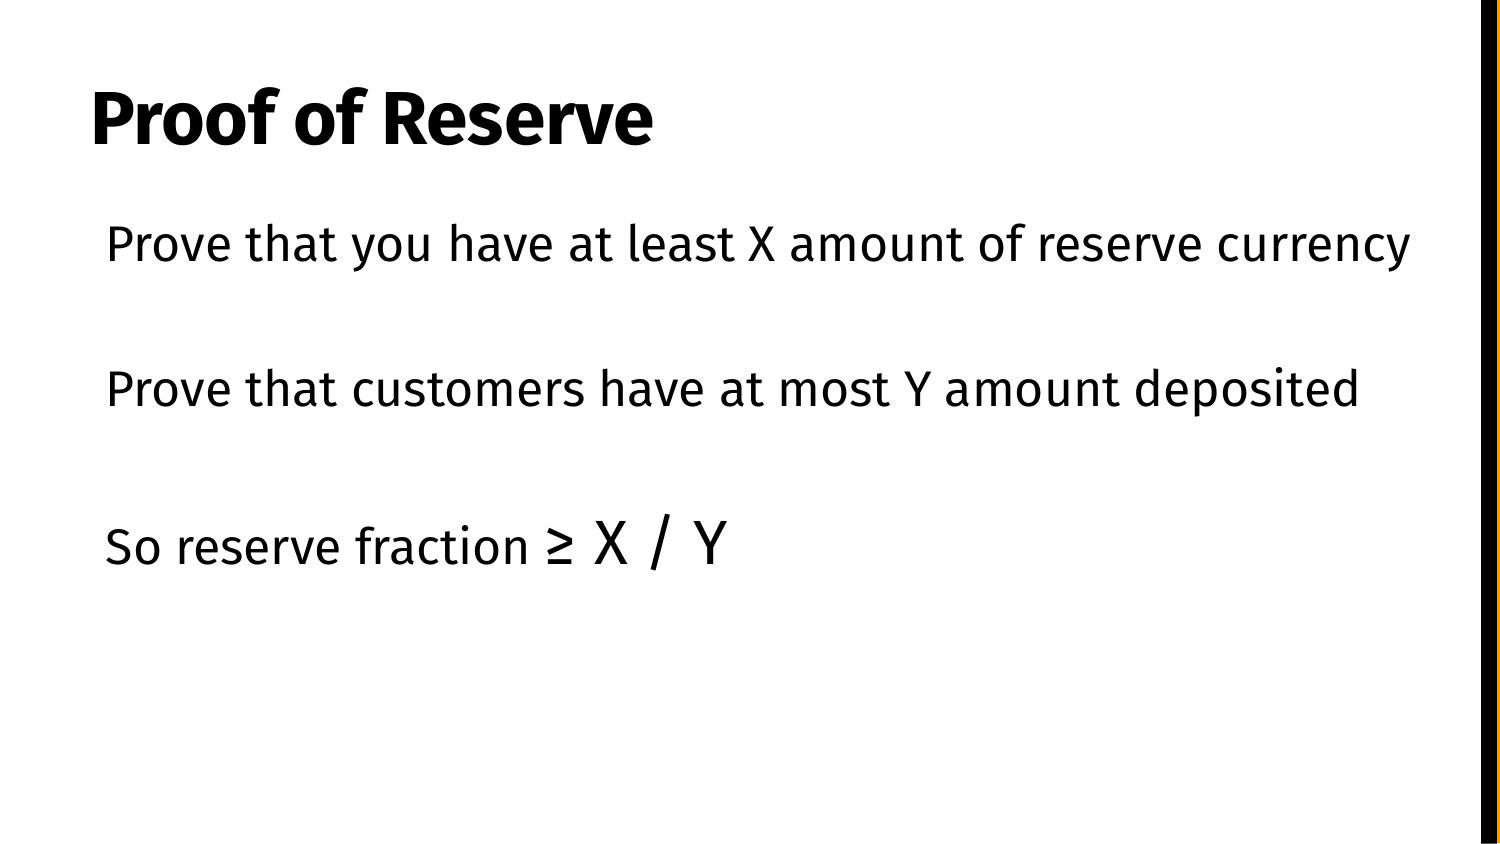

# Proof of Reserve
Prove that you have at least X amount of reserve currency

Prove that customers have at most Y amount deposited

So reserve fraction ≥ X / Y